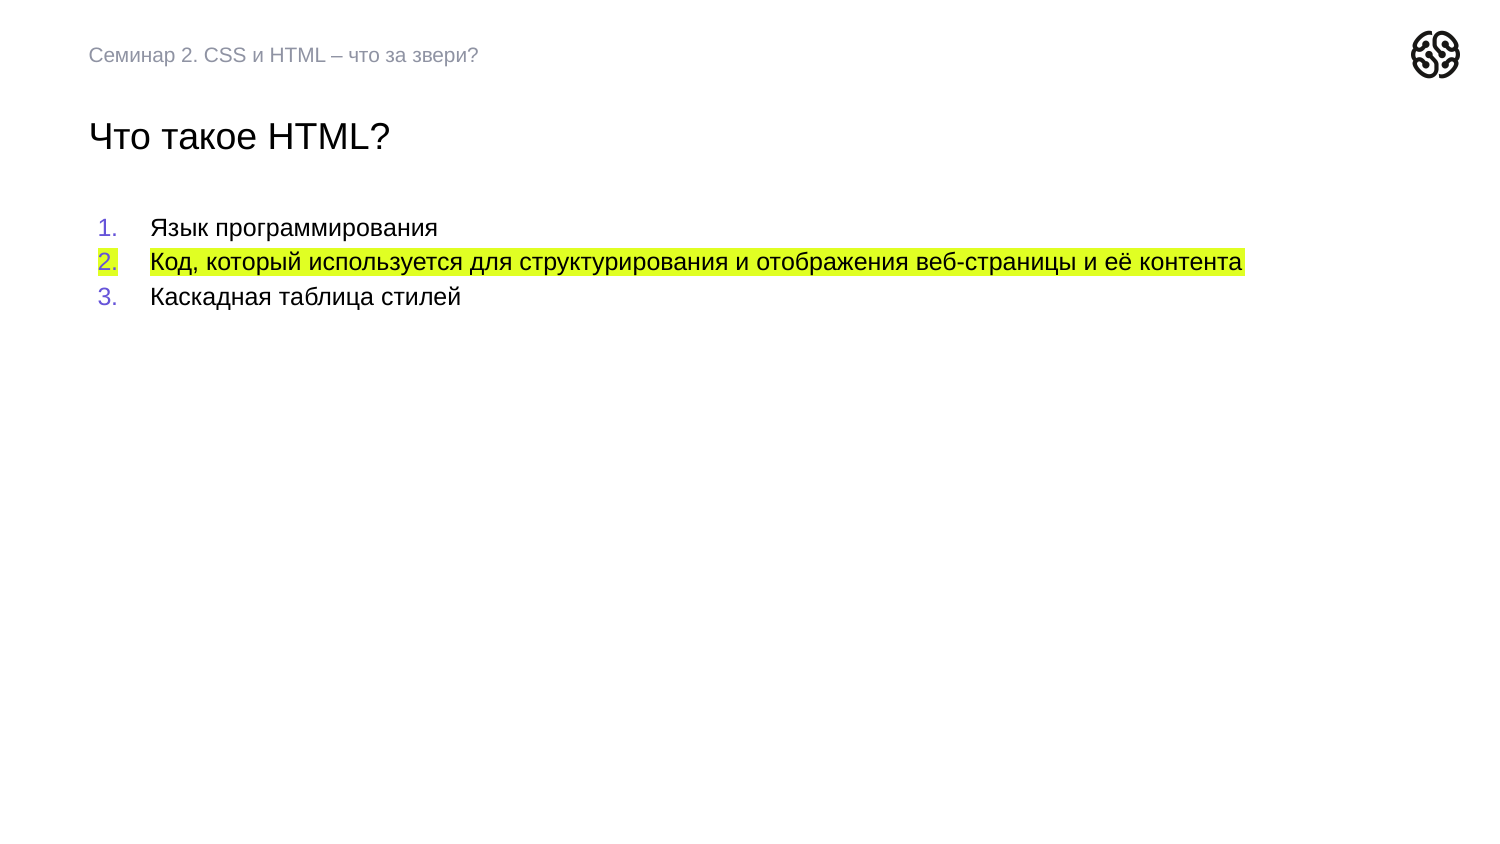

Семинар 2. CSS и HTML – что за звери?
Что такое HTML?
Язык программирования
Код, который используется для структурирования и отображения веб-страницы и её контента
Каскадная таблица стилей